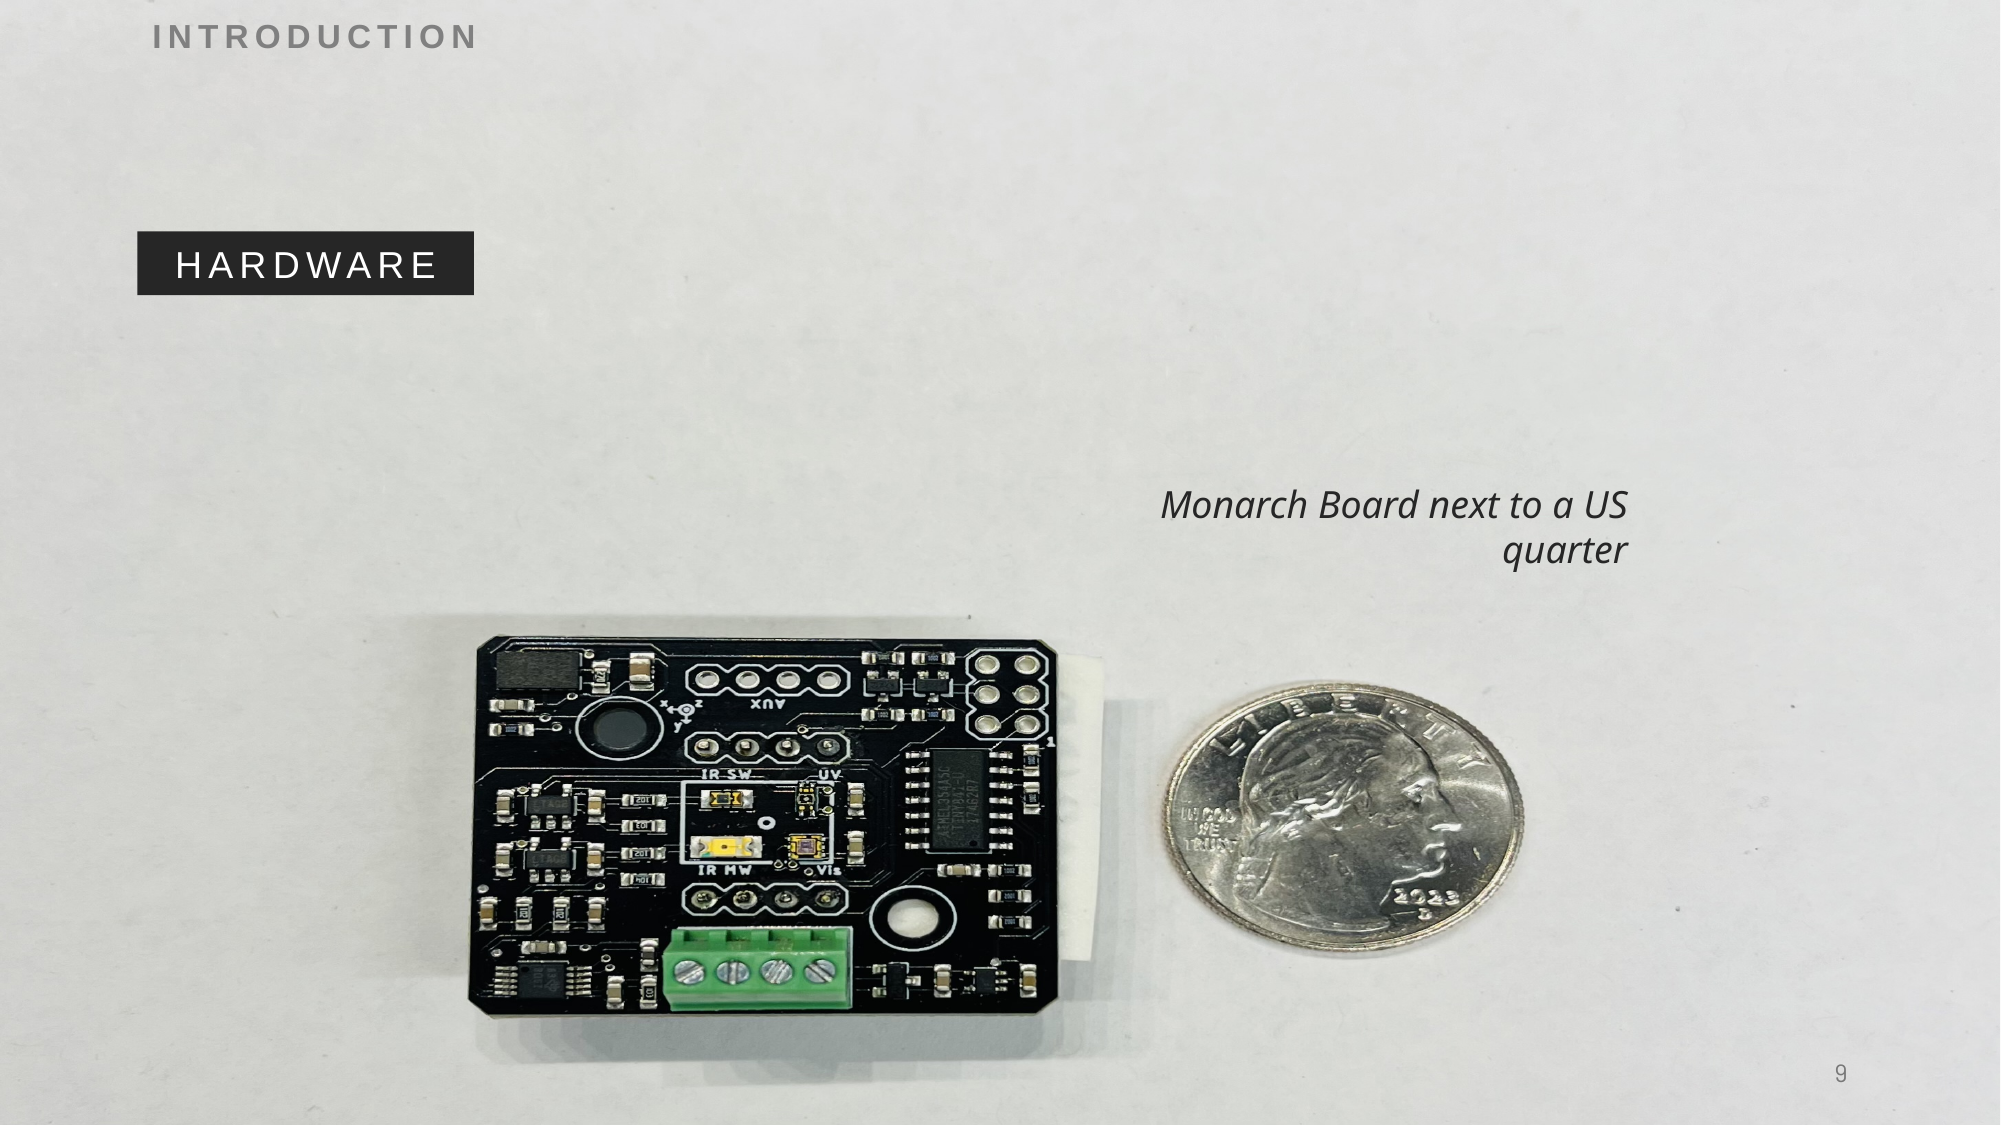

# INTRODUCTION
HARDWARE
Monarch Board next to a US quarter
9